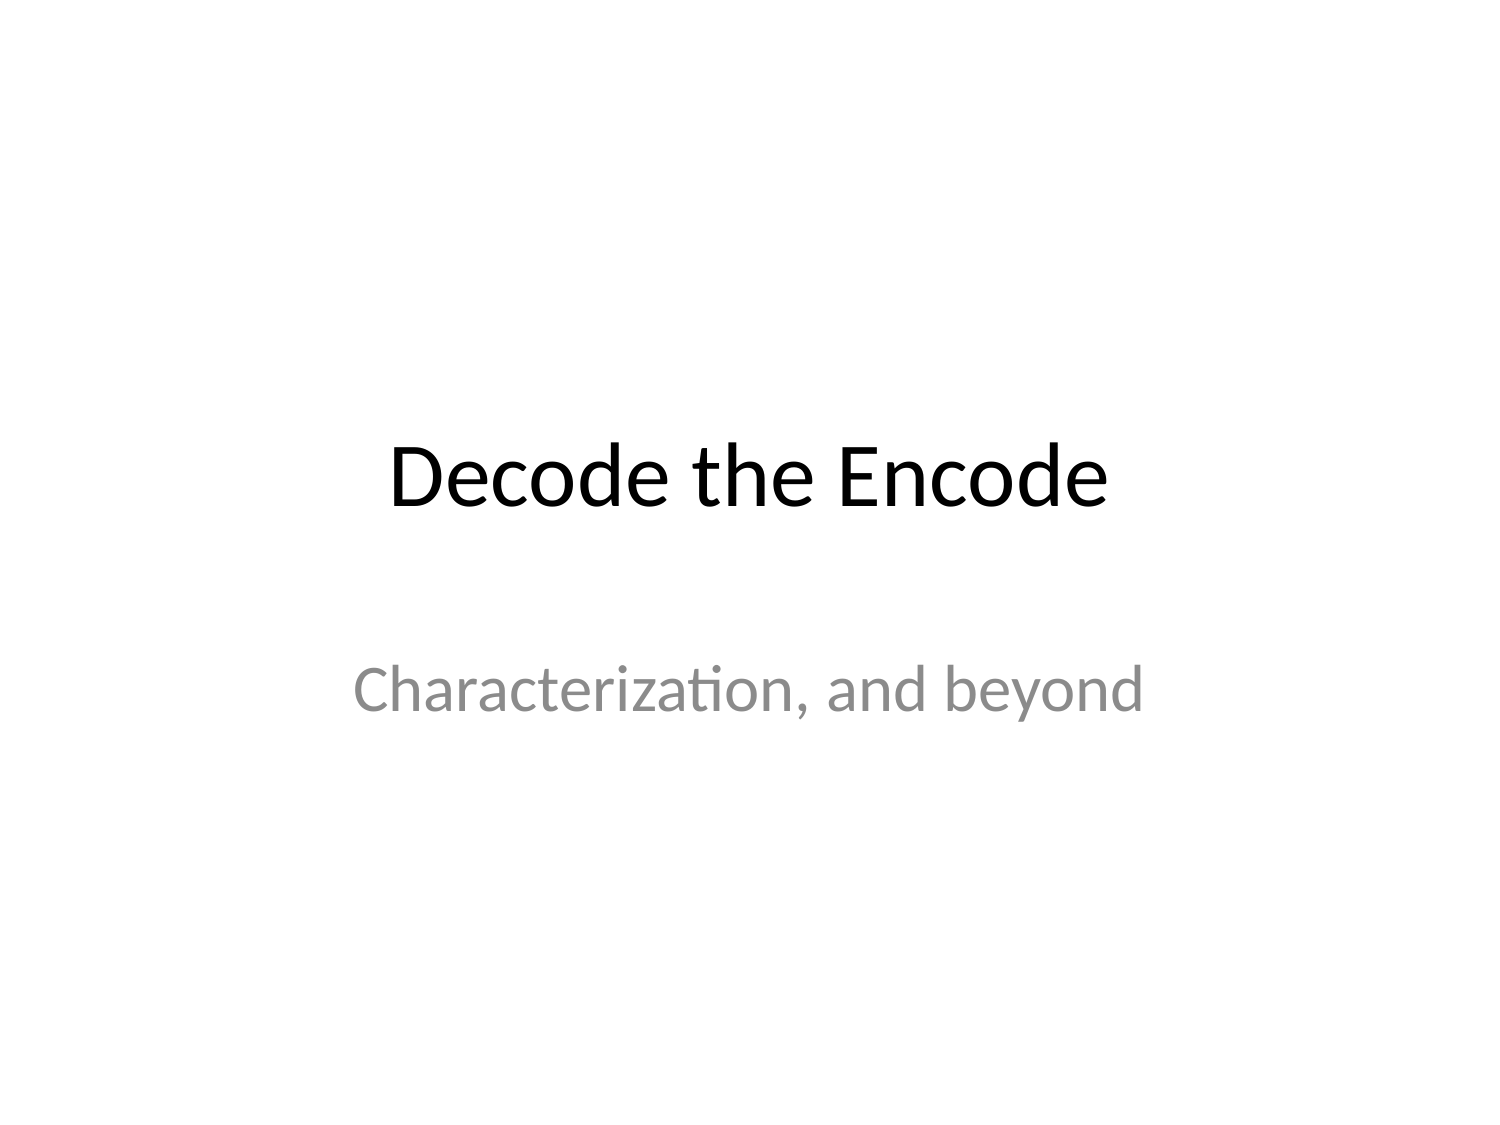

# Decode the Encode
Characterization, and beyond